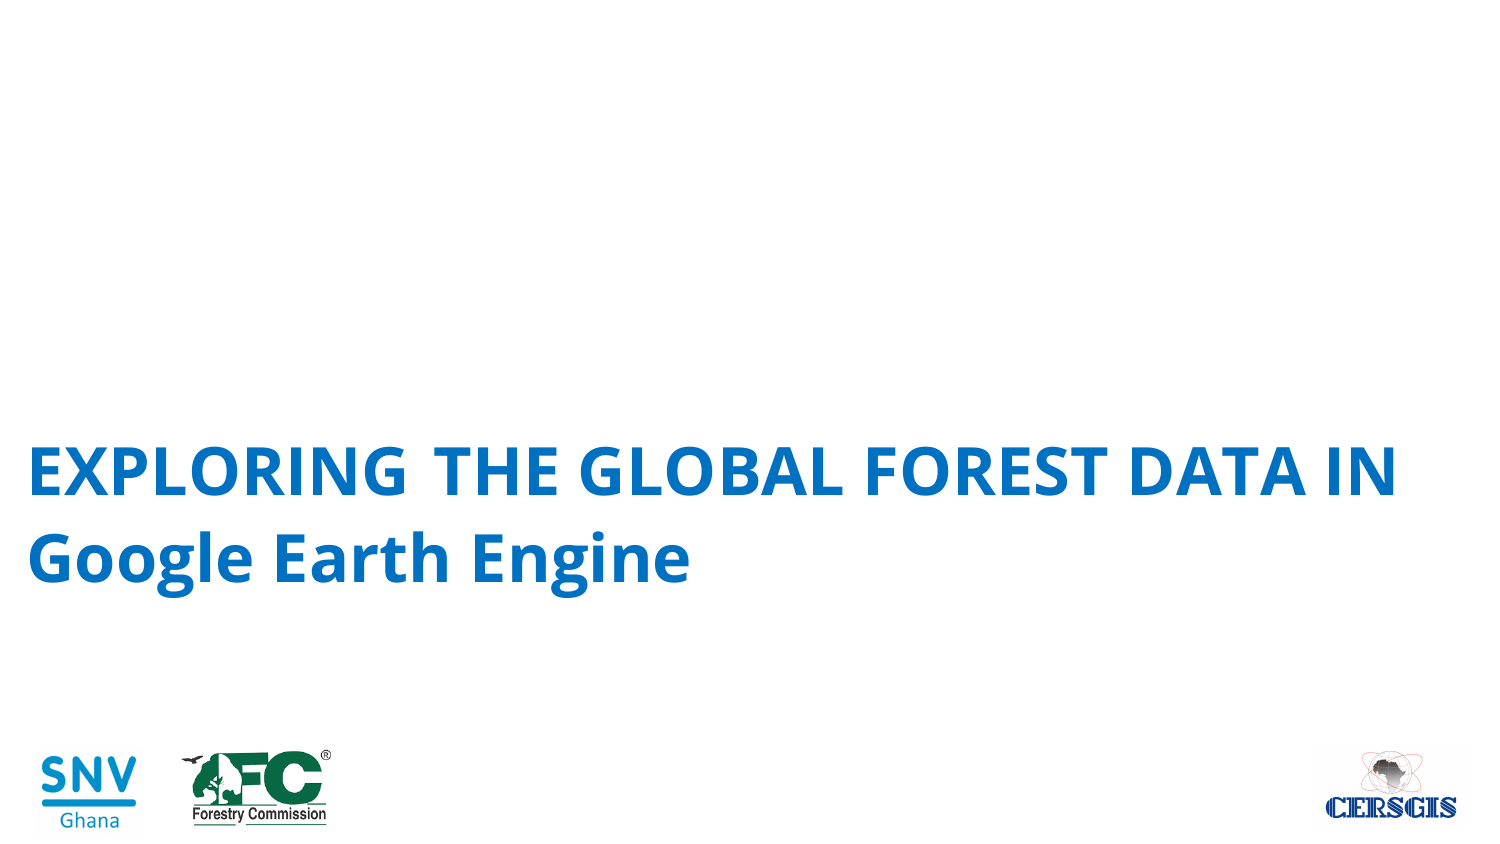

# HANSEN GLOBAL EXPLORING THE GLOBAL FOREST DATA IN Google Earth Engine